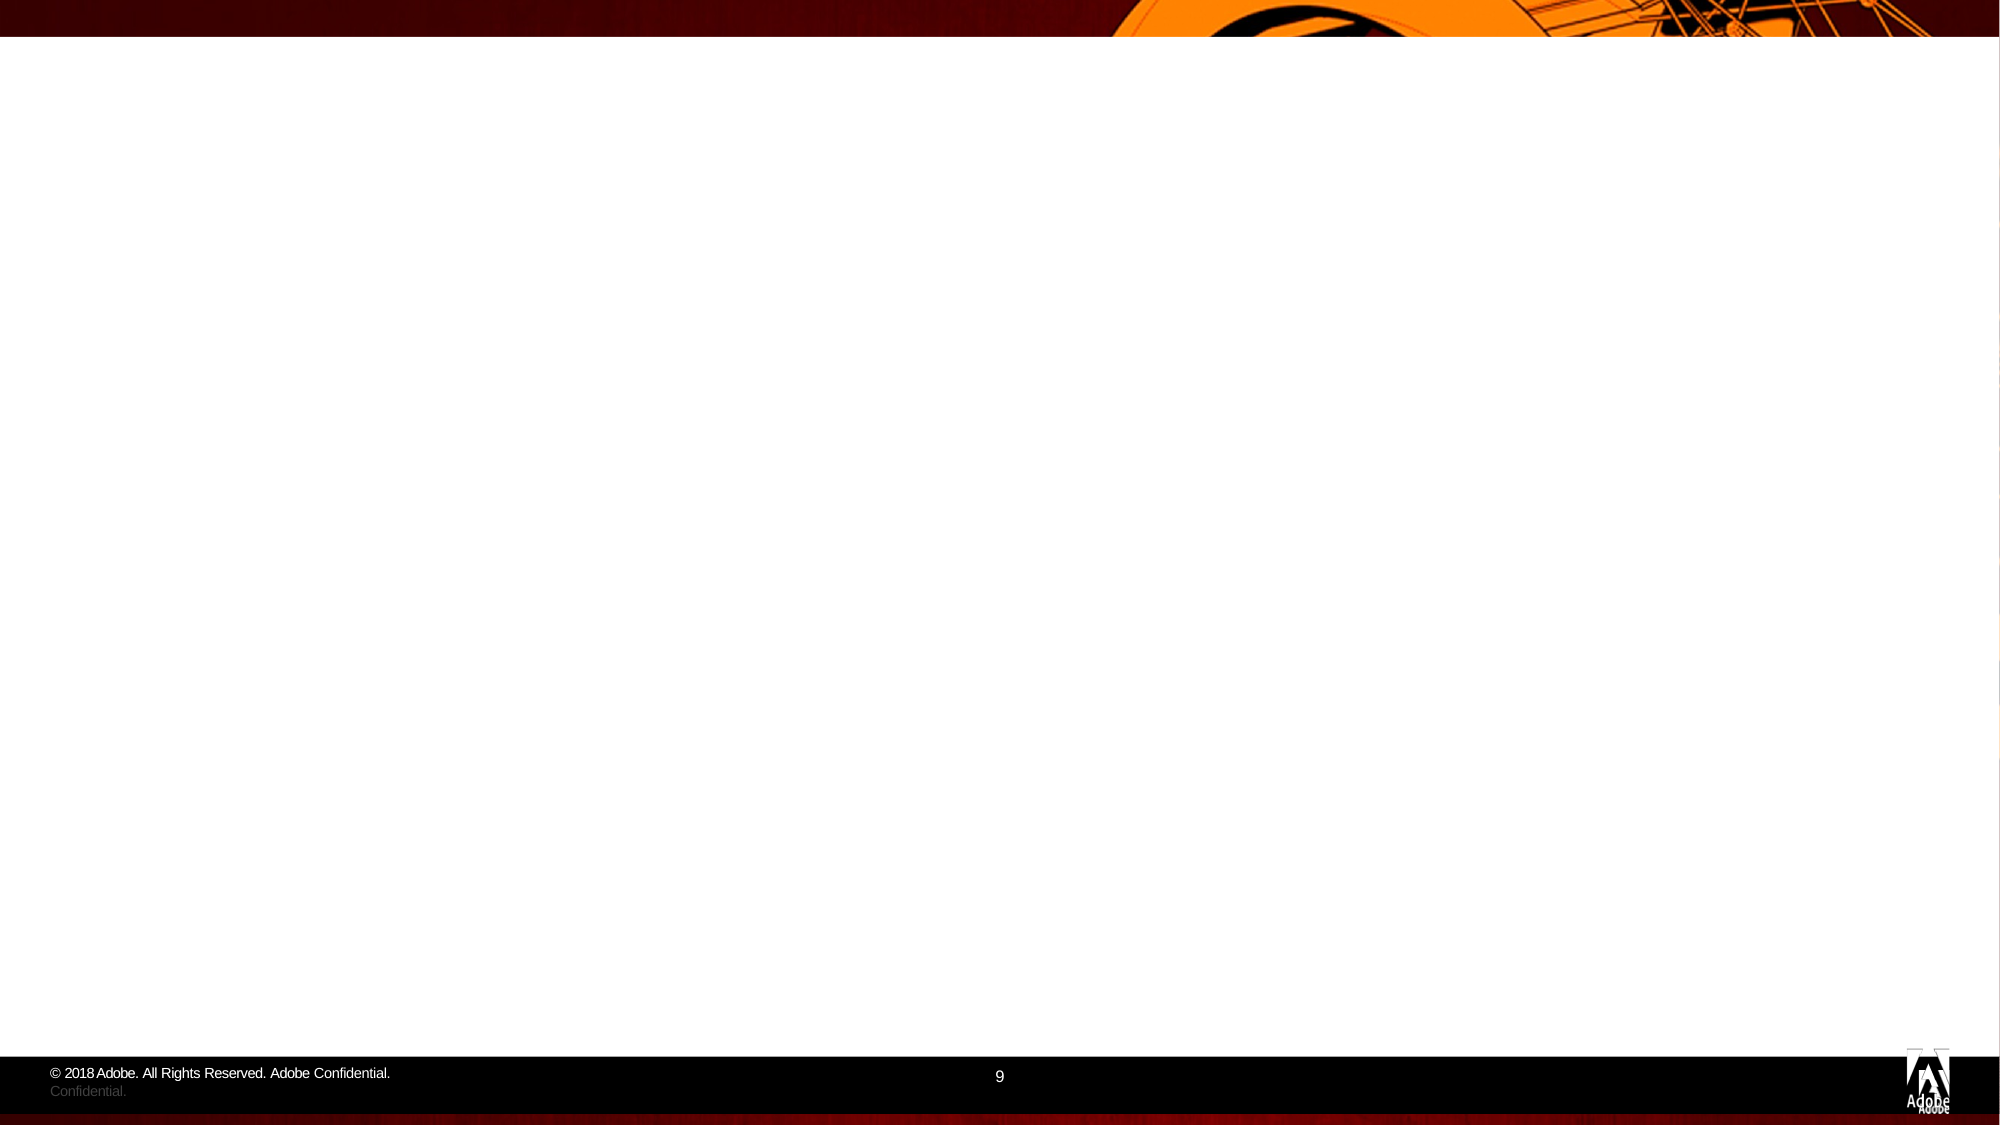

Enough talking!
Show me the demo.

© 2018 Adobe. All Rights Reserved. Adobe Confidential.
9
© 2018 Adobe. All Rights Reserved. Adobe Confidential.